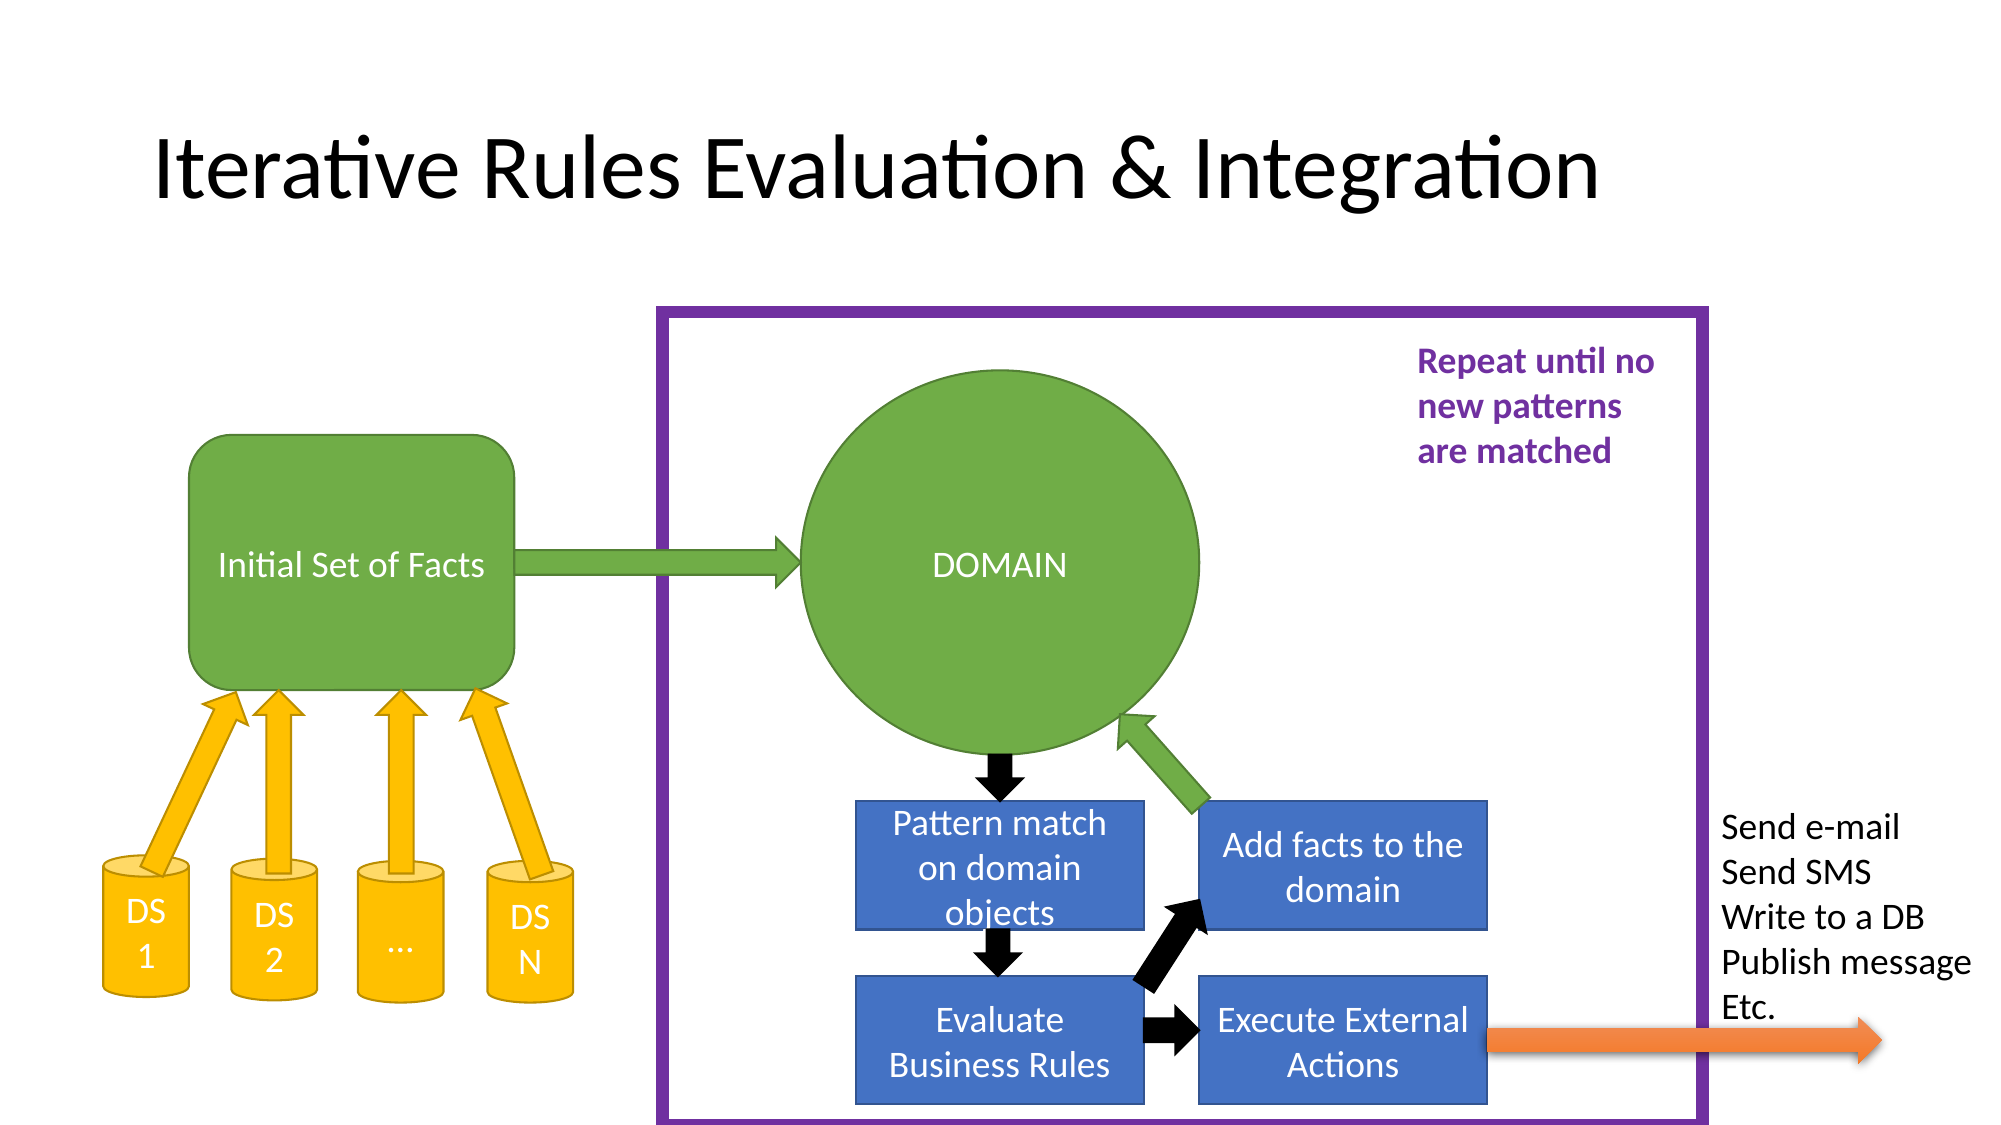

# Iterative Rules Evaluation & Integration

Repeat until no new patterns are matched
DOMAIN

Initial Set of Facts

Send e-mail
Send SMS
Write to a DB
Publish message
Etc.
Add facts to the domain
Pattern match on domain objects
DS1
DS2
…
DS N

Execute External Actions
Evaluate Business Rules